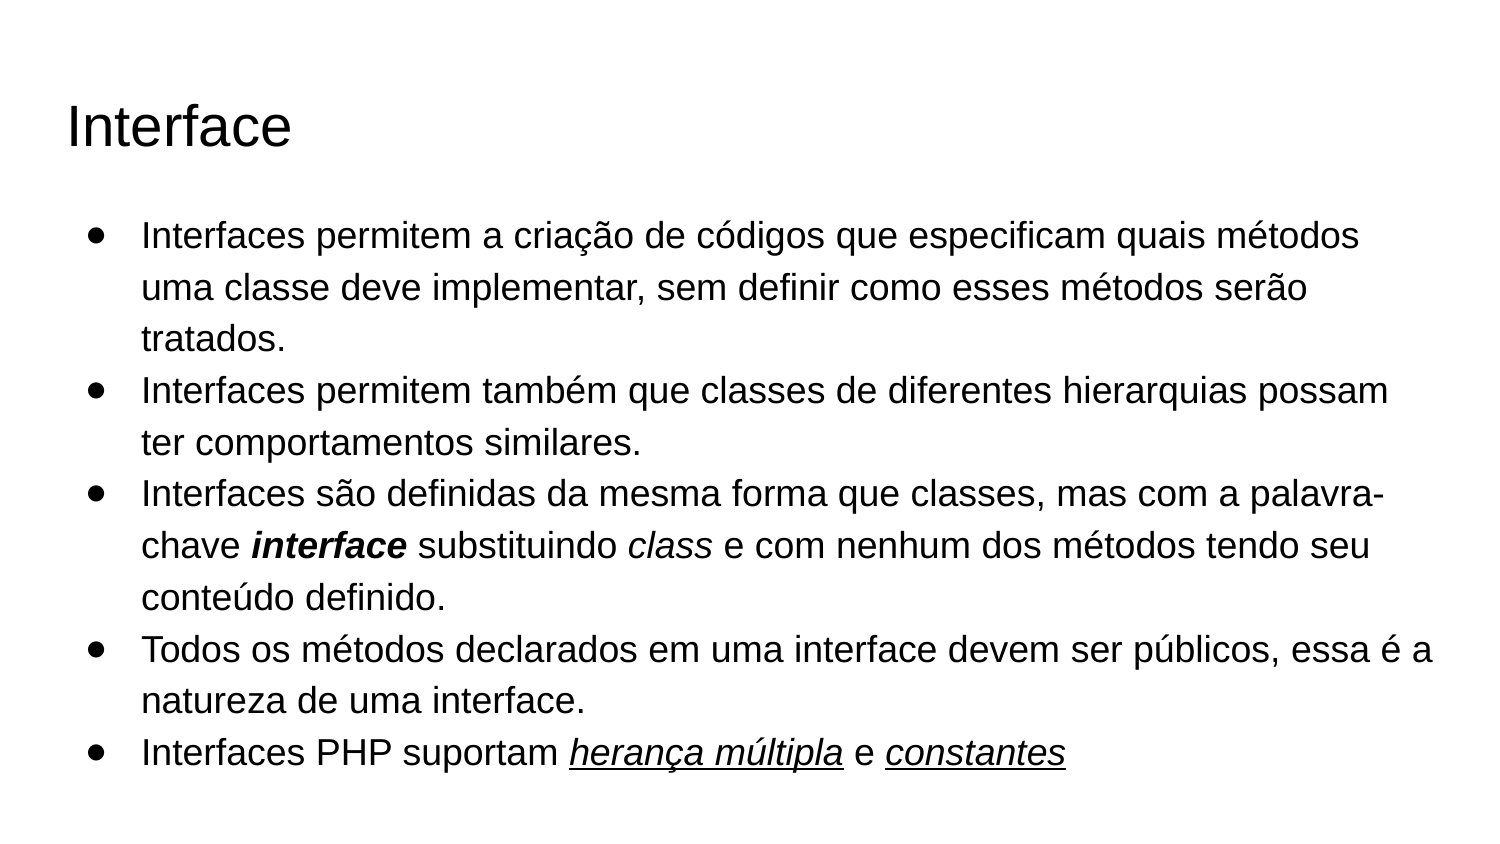

# Interface
Interfaces permitem a criação de códigos que especificam quais métodos uma classe deve implementar, sem definir como esses métodos serão tratados.
Interfaces permitem também que classes de diferentes hierarquias possam ter comportamentos similares.
Interfaces são definidas da mesma forma que classes, mas com a palavra-chave interface substituindo class e com nenhum dos métodos tendo seu conteúdo definido.
Todos os métodos declarados em uma interface devem ser públicos, essa é a natureza de uma interface.
Interfaces PHP suportam herança múltipla e constantes